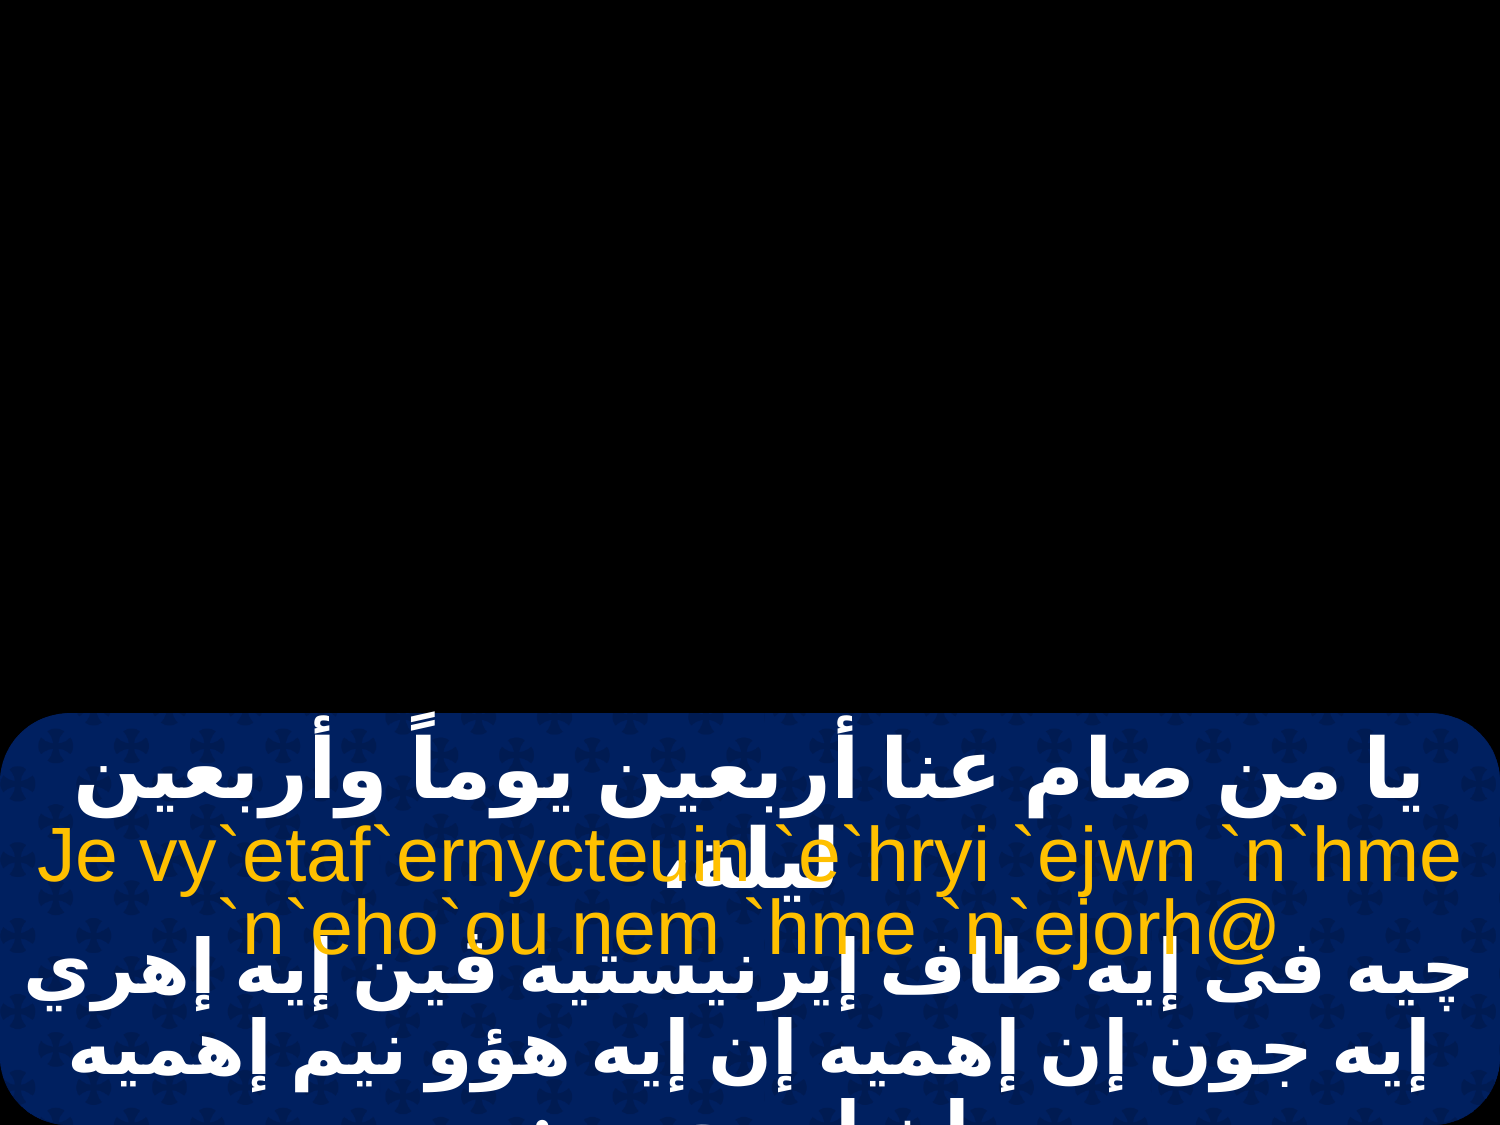

# ايام الصوم الكبير
يا من صام عنا أربعين يوماً وأربعين ليلة،
Je vy`etaf`ernycteuin `e`hryi `ejwn `n`hme `n`eho`ou nem `hme `n`ejorh@
چيه فى إيه طاف إيرنيستيه ڤين إيه إهري إيه جون إن إهميه إن إيه هؤو نيم إهميه إن إيه جوره: